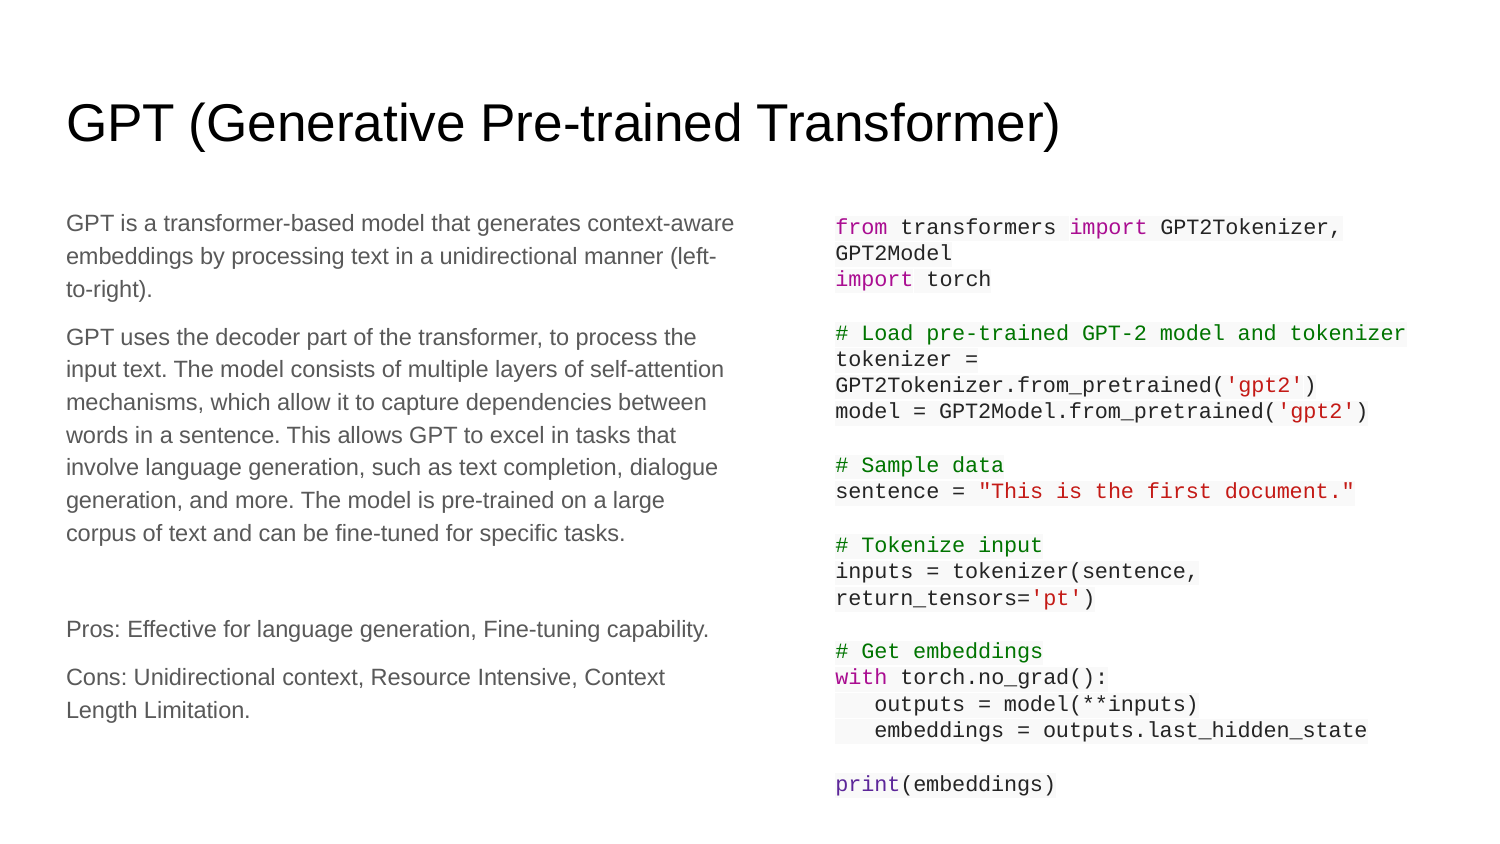

# GPT (Generative Pre-trained Transformer)
GPT is a transformer-based model that generates context-aware embeddings by processing text in a unidirectional manner (left-to-right).
GPT uses the decoder part of the transformer, to process the input text. The model consists of multiple layers of self-attention mechanisms, which allow it to capture dependencies between words in a sentence. This allows GPT to excel in tasks that involve language generation, such as text completion, dialogue generation, and more. The model is pre-trained on a large corpus of text and can be fine-tuned for specific tasks.

Pros: Effective for language generation, Fine-tuning capability.
Cons: Unidirectional context, Resource Intensive, Context Length Limitation.
from transformers import GPT2Tokenizer, GPT2Model
import torch

# Load pre-trained GPT-2 model and tokenizer
tokenizer = GPT2Tokenizer.from_pretrained('gpt2')
model = GPT2Model.from_pretrained('gpt2')

# Sample data
sentence = "This is the first document."

# Tokenize input
inputs = tokenizer(sentence, return_tensors='pt')

# Get embeddings
with torch.no_grad():
   outputs = model(**inputs)
   embeddings = outputs.last_hidden_state

print(embeddings)